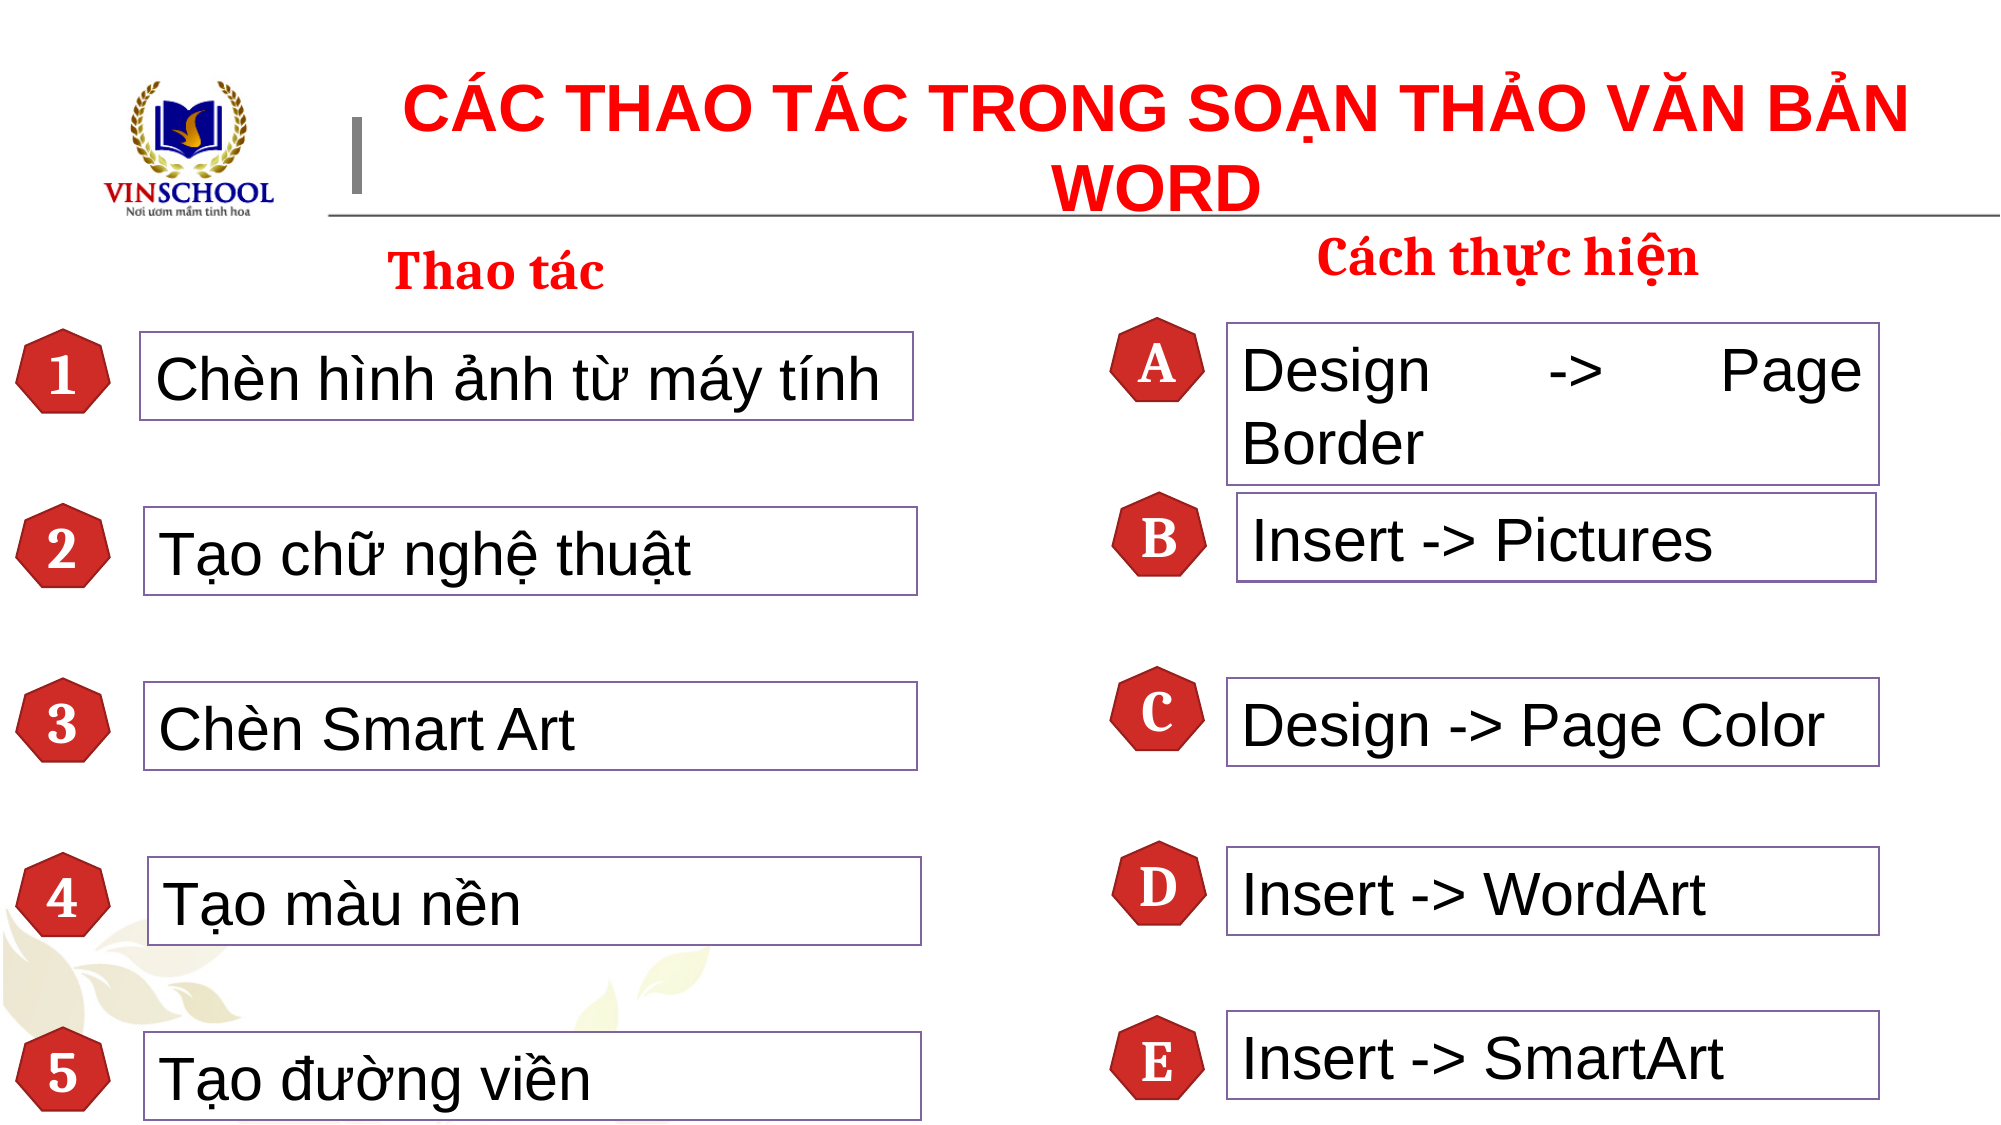

CÁC THAO TÁC TRONG SOẠN THẢO VĂN BẢN WORD

Cách thực hiện
Thao tác
A
Design -> Page Border
1
Chèn hình ảnh từ máy tính
B
Insert -> Pictures
2
Tạo chữ nghệ thuật
C
3
Design -> Page Color
Chèn Smart Art
D
Insert -> WordArt
4
Tạo màu nền
Insert -> SmartArt
E
5
Tạo đường viền